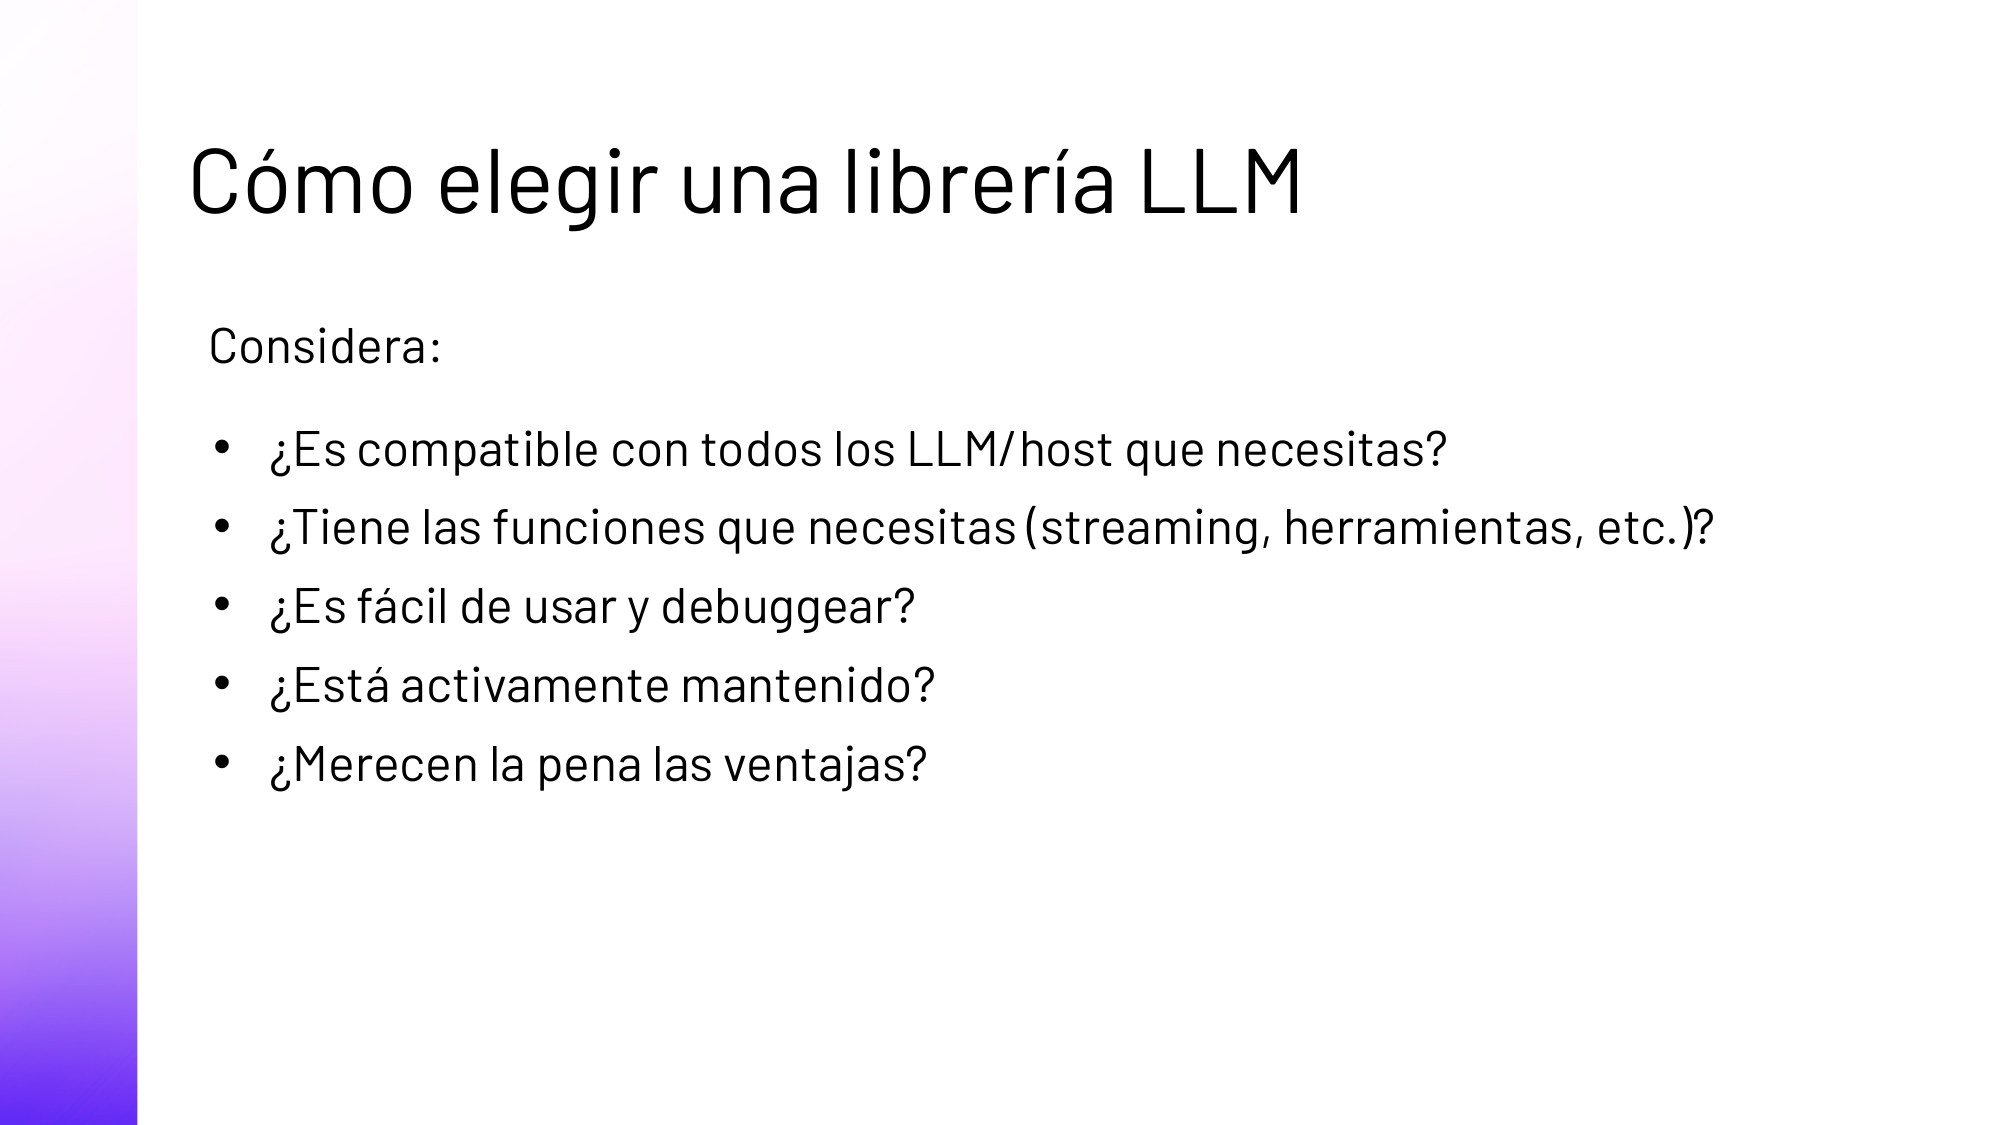

# Cómo elegir una librería LLM
Considera:
¿Es compatible con todos los LLM/host que necesitas?
¿Tiene las funciones que necesitas (streaming, herramientas, etc.)?
¿Es fácil de usar y debuggear?
¿Está activamente mantenido?
¿Merecen la pena las ventajas?